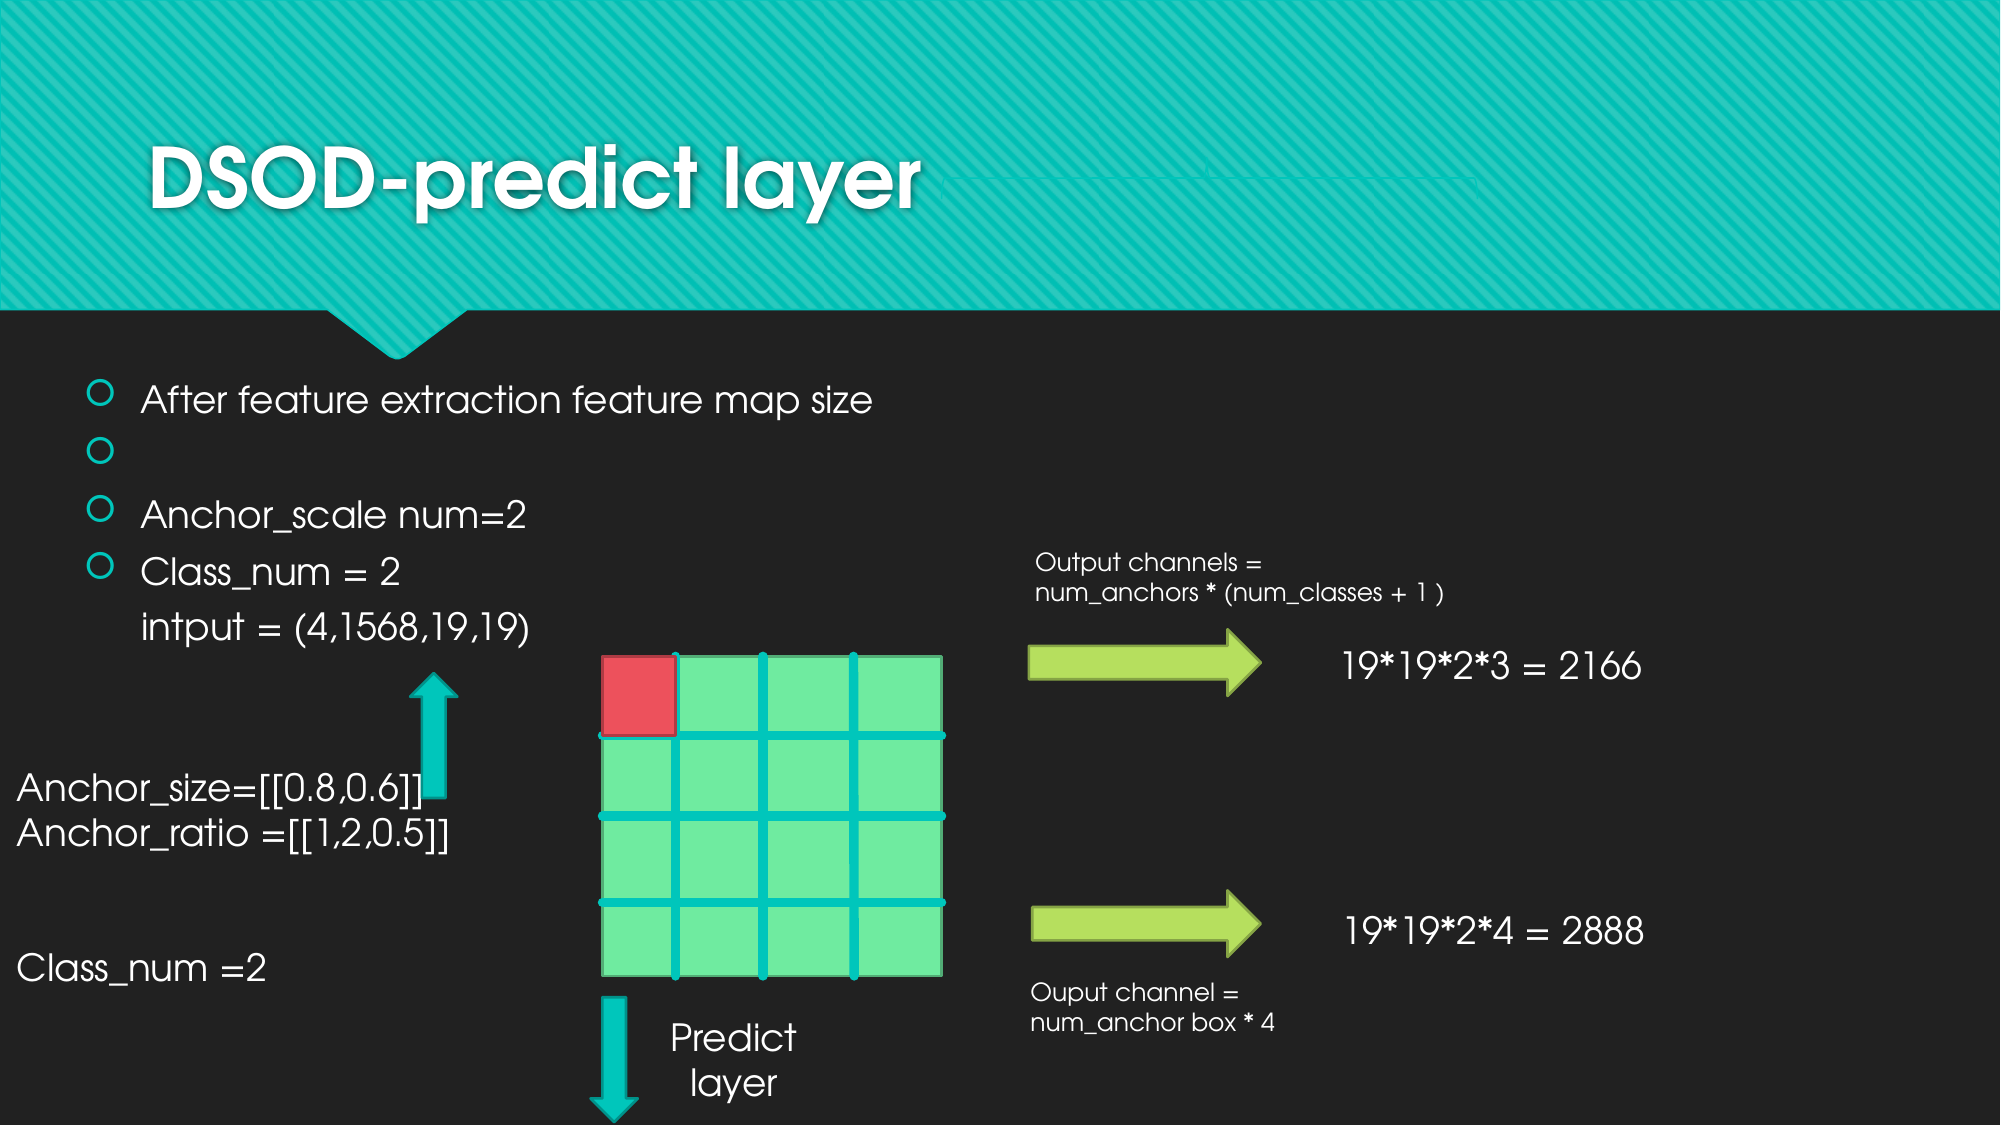

# DSOD-predict layer
After feature extraction feature map size

Anchor_scale num=2
Class_num = 2

Output channels =
num_anchors * (num_classes + 1 )

intput = (4,1568,19,19)

19*19*2*3 = 2166

Anchor_size=[[0.8,0.6]]
Anchor_ratio =[[1,2,0.5]]

Class_num =2

19*19*2*4 = 2888
Ouput channel =
num_anchor box * 4

Predict
layer